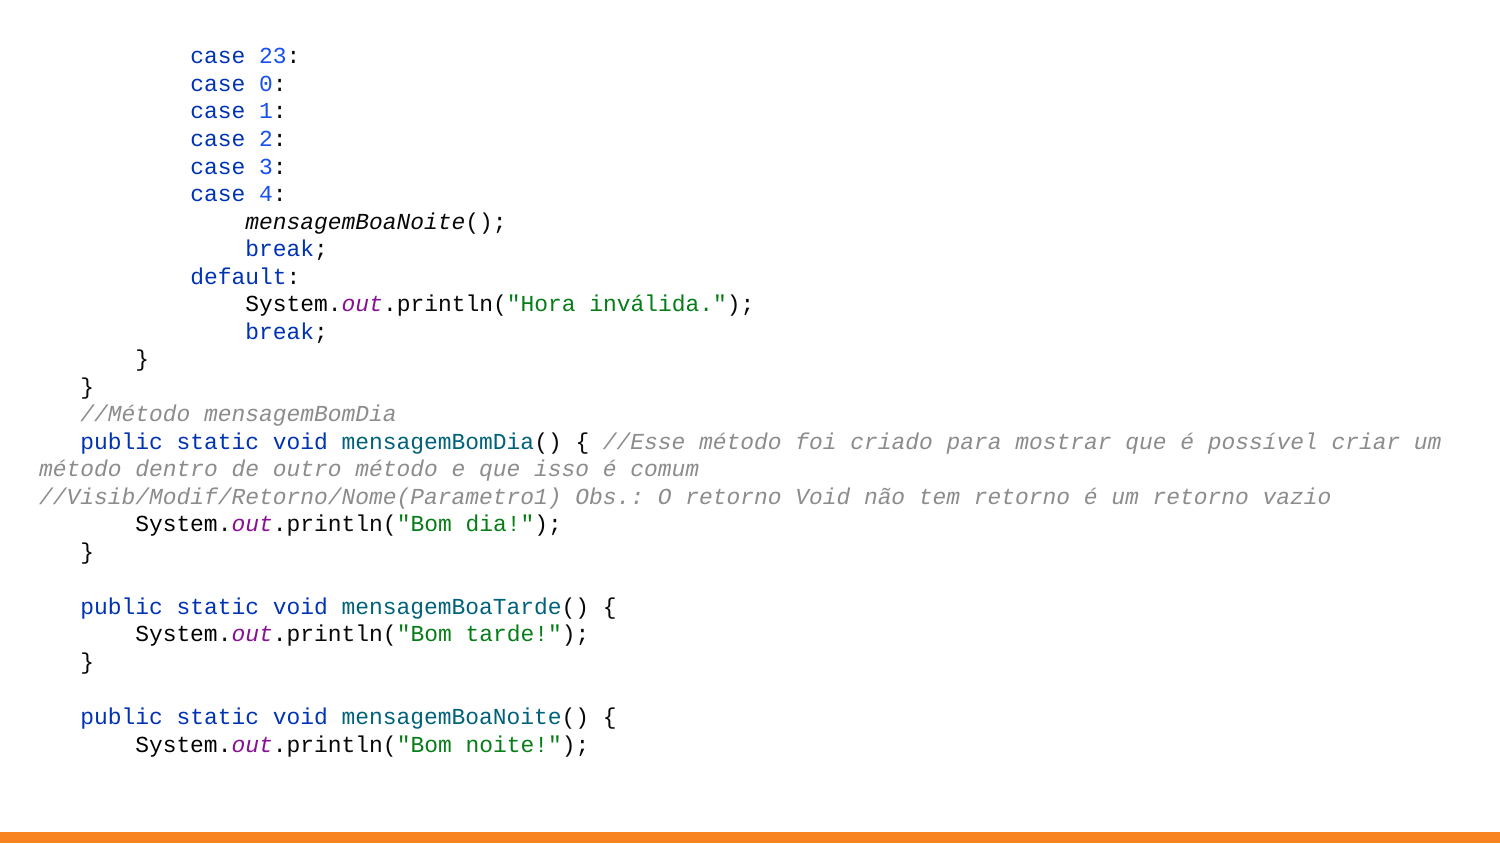

case 23:
           case 0:
           case 1:
           case 2:
           case 3:
           case 4:
               mensagemBoaNoite();
               break;
           default:
               System.out.println("Hora inválida.");
               break;
       }
   }
   //Método mensagemBomDia
   public static void mensagemBomDia() { //Esse método foi criado para mostrar que é possível criar um método dentro de outro método e que isso é comum
//Visib/Modif/Retorno/Nome(Parametro1) Obs.: O retorno Void não tem retorno é um retorno vazio
       System.out.println("Bom dia!");
   }

   public static void mensagemBoaTarde() {
       System.out.println("Bom tarde!");
   }

   public static void mensagemBoaNoite() {
       System.out.println("Bom noite!");